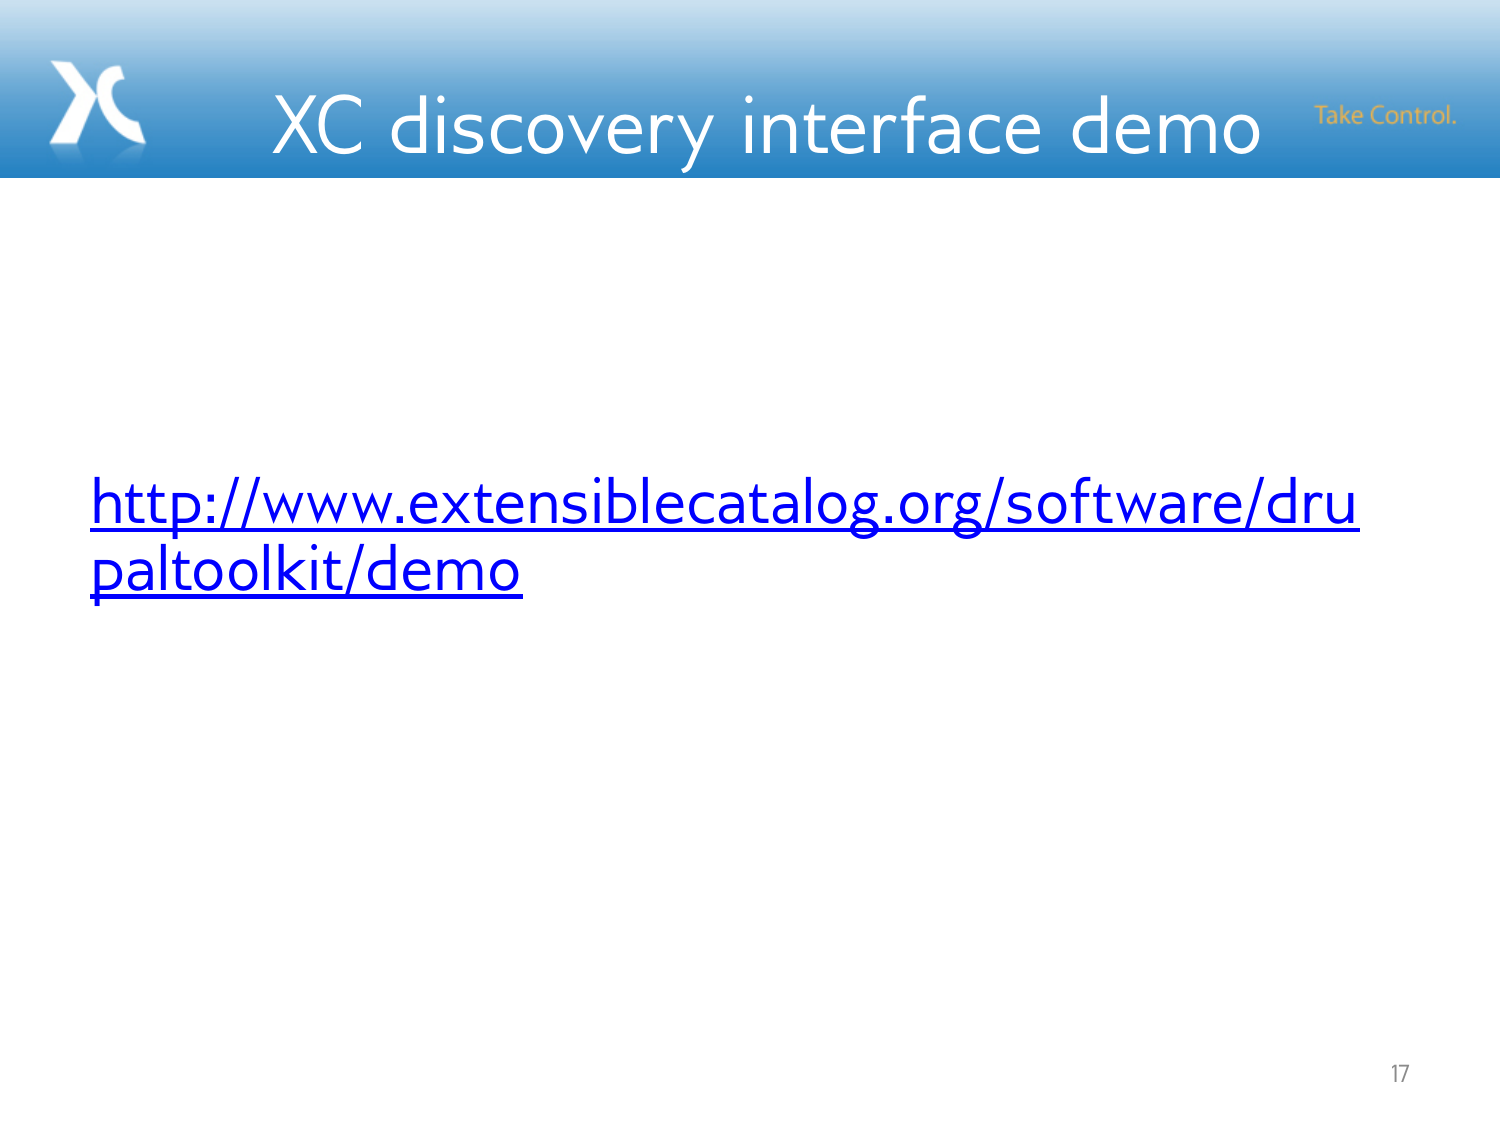

# XC discovery interface demo

http://www.extensiblecatalog.org/software/drupaltoolkit/demo

17